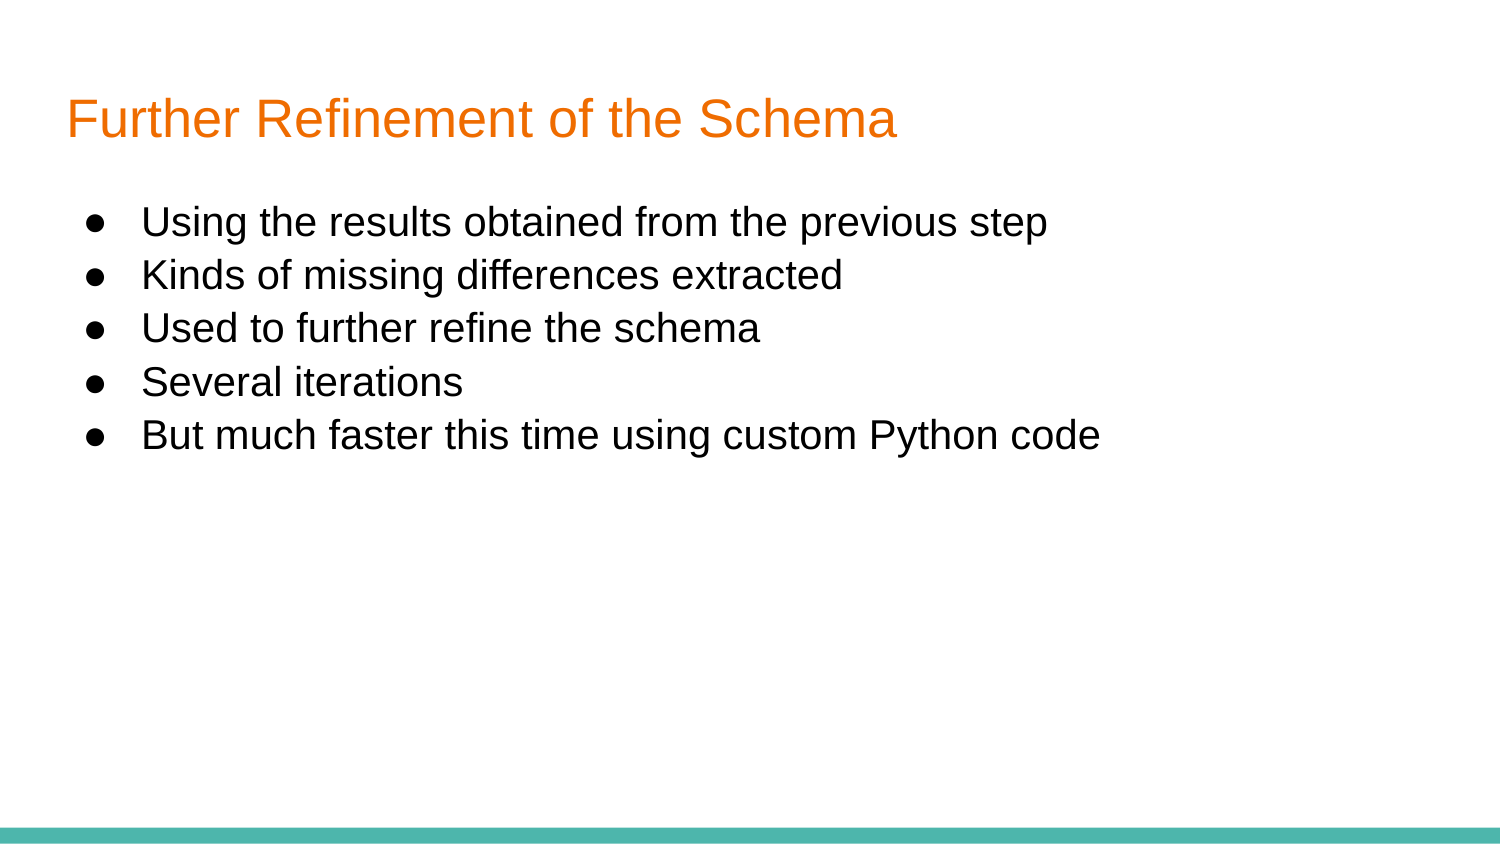

# Further Refinement of the Schema
Using the results obtained from the previous step
Kinds of missing differences extracted
Used to further refine the schema
Several iterations
But much faster this time using custom Python code